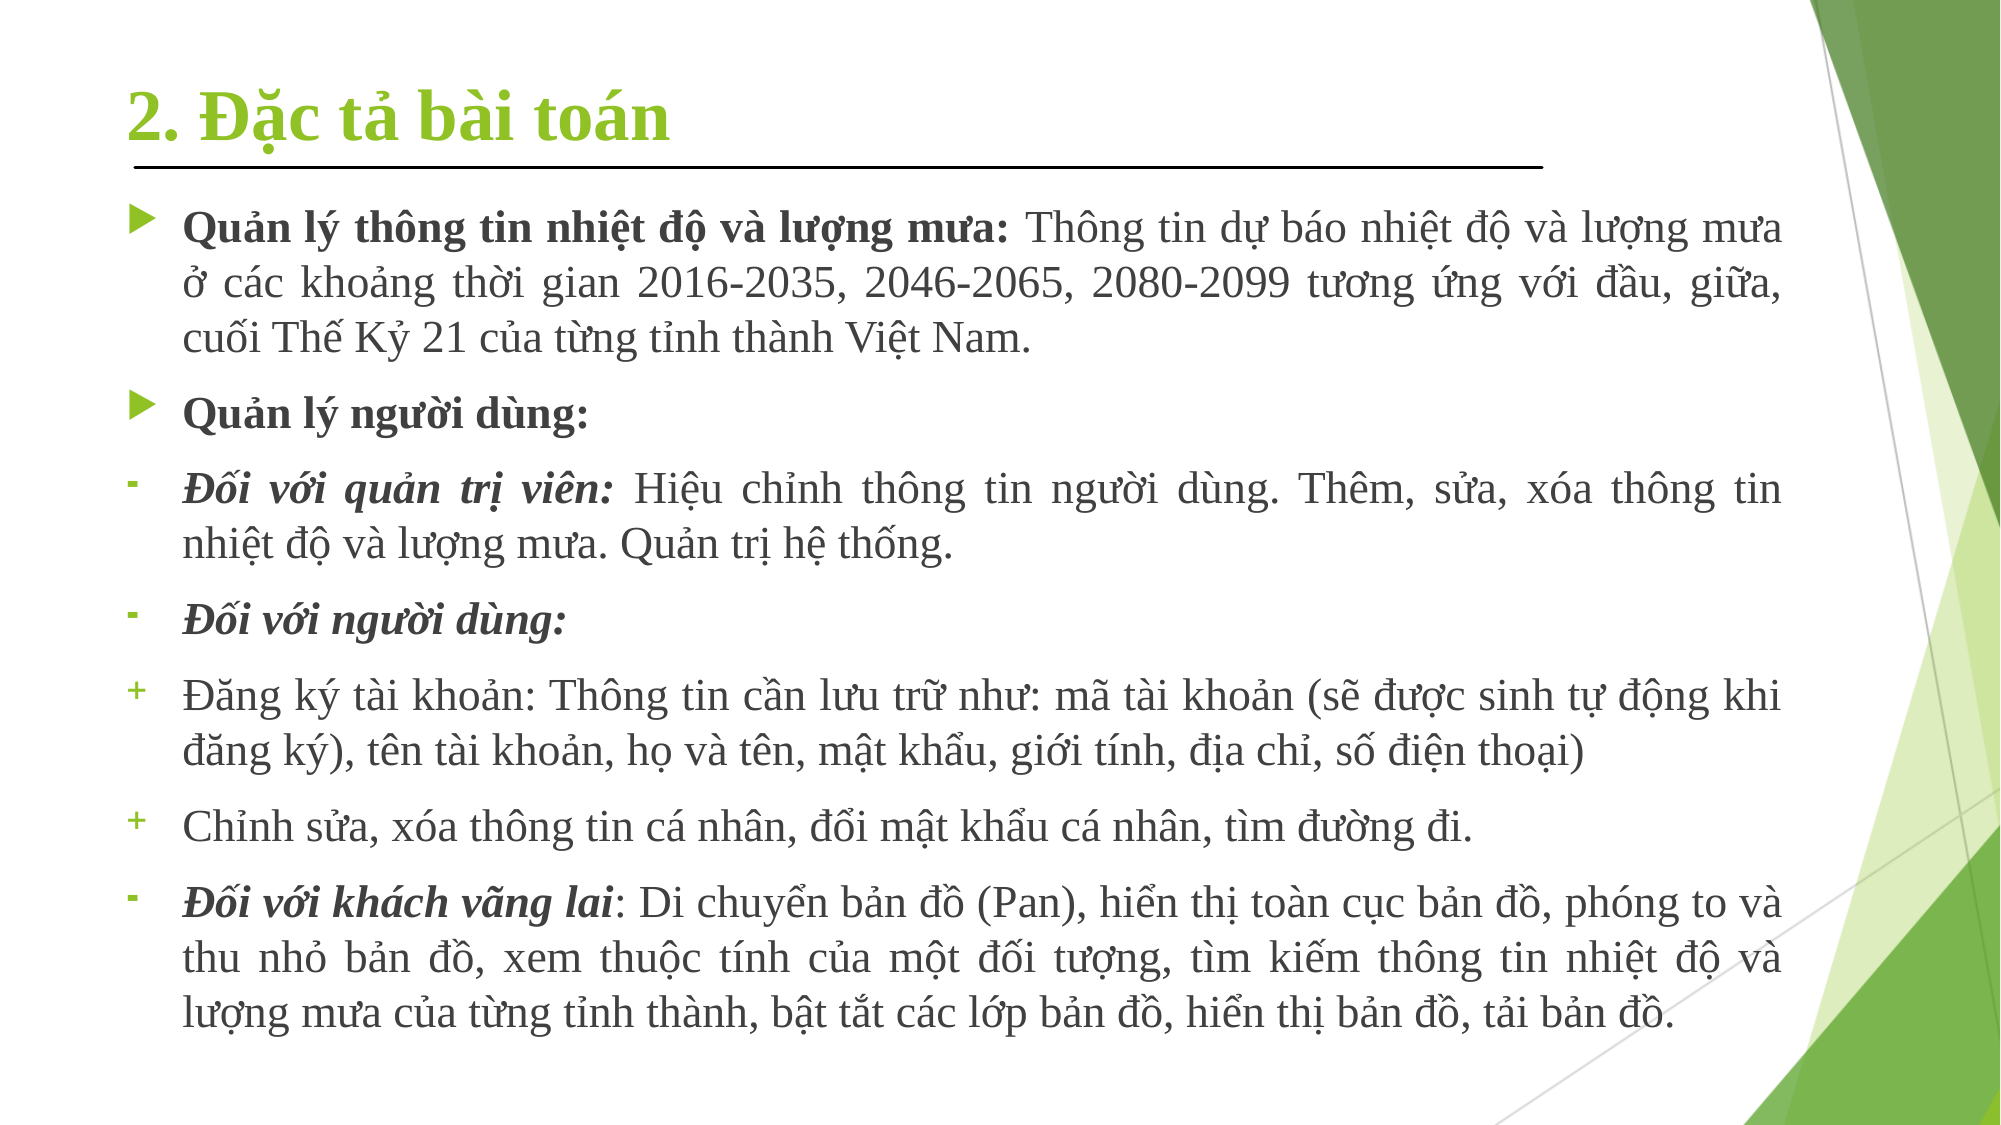

# 2. Đặc tả bài toán
Quản lý thông tin nhiệt độ và lượng mưa: Thông tin dự báo nhiệt độ và lượng mưa ở các khoảng thời gian 2016-2035, 2046-2065, 2080-2099 tương ứng với đầu, giữa, cuối Thế Kỷ 21 của từng tỉnh thành Việt Nam.
Quản lý người dùng:
Đối với quản trị viên: Hiệu chỉnh thông tin người dùng. Thêm, sửa, xóa thông tin nhiệt độ và lượng mưa. Quản trị hệ thống.
Đối với người dùng:
Đăng ký tài khoản: Thông tin cần lưu trữ như: mã tài khoản (sẽ được sinh tự động khi đăng ký), tên tài khoản, họ và tên, mật khẩu, giới tính, địa chỉ, số điện thoại)
Chỉnh sửa, xóa thông tin cá nhân, đổi mật khẩu cá nhân, tìm đường đi.
Đối với khách vãng lai: Di chuyển bản đồ (Pan), hiển thị toàn cục bản đồ, phóng to và thu nhỏ bản đồ, xem thuộc tính của một đối tượng, tìm kiếm thông tin nhiệt độ và lượng mưa của từng tỉnh thành, bật tắt các lớp bản đồ, hiển thị bản đồ, tải bản đồ.